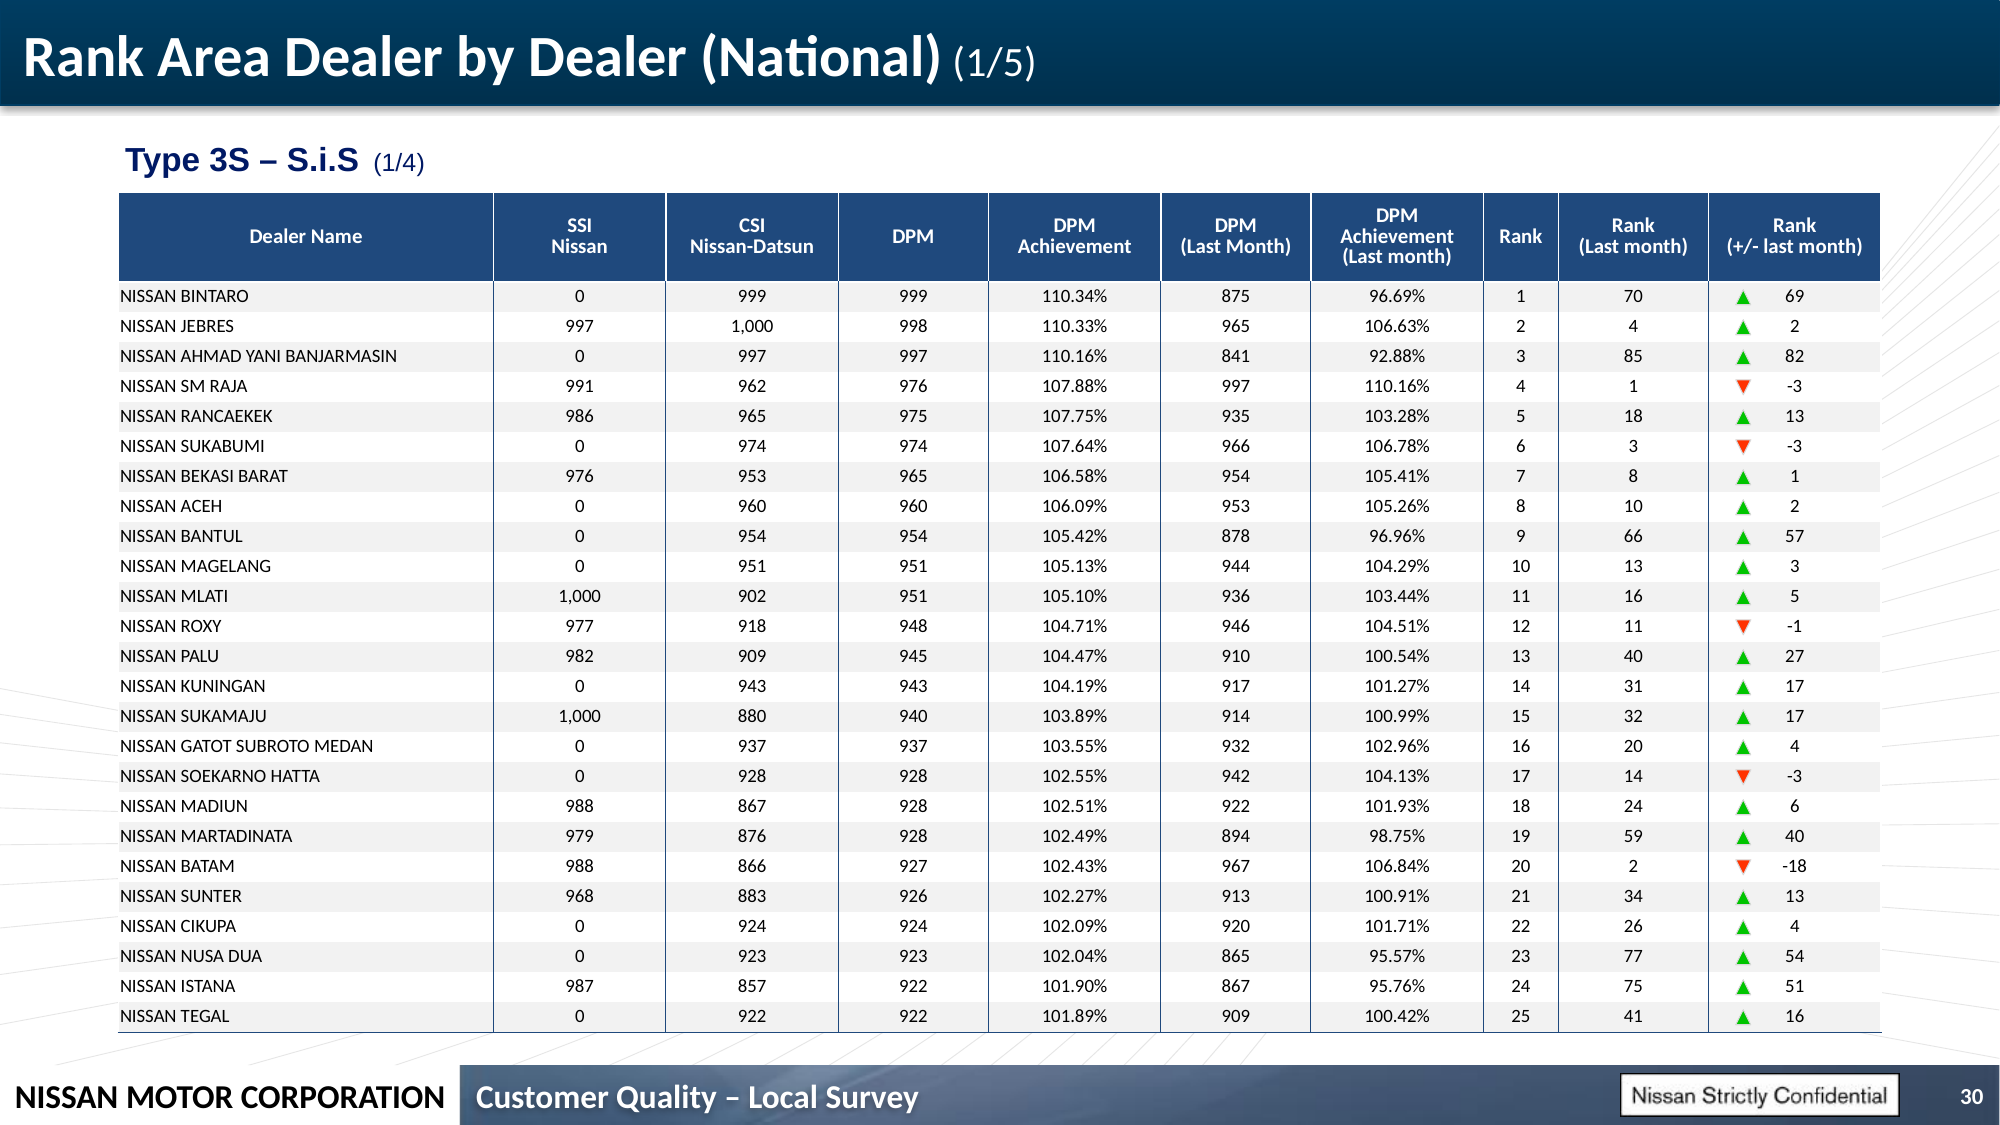

# Rank Area Dealer by Dealer (National) (1/5)
Type 3S – S.i.S  (1/4)
| Dealer Name | SSI Nissan | CSI Nissan-Datsun | DPM | DPM Achievement | DPM (Last Month) | DPM Achievement (Last month) | Rank | Rank (Last month) | Rank (+/- last month) |
| --- | --- | --- | --- | --- | --- | --- | --- | --- | --- |
| NISSAN BINTARO | 0 | 999 | 999 | 110.34% | 875 | 96.69% | 1 | 70 | 69 |
| NISSAN JEBRES | 997 | 1,000 | 998 | 110.33% | 965 | 106.63% | 2 | 4 | 2 |
| NISSAN AHMAD YANI BANJARMASIN | 0 | 997 | 997 | 110.16% | 841 | 92.88% | 3 | 85 | 82 |
| NISSAN SM RAJA | 991 | 962 | 976 | 107.88% | 997 | 110.16% | 4 | 1 | -3 |
| NISSAN RANCAEKEK | 986 | 965 | 975 | 107.75% | 935 | 103.28% | 5 | 18 | 13 |
| NISSAN SUKABUMI | 0 | 974 | 974 | 107.64% | 966 | 106.78% | 6 | 3 | -3 |
| NISSAN BEKASI BARAT | 976 | 953 | 965 | 106.58% | 954 | 105.41% | 7 | 8 | 1 |
| NISSAN ACEH | 0 | 960 | 960 | 106.09% | 953 | 105.26% | 8 | 10 | 2 |
| NISSAN BANTUL | 0 | 954 | 954 | 105.42% | 878 | 96.96% | 9 | 66 | 57 |
| NISSAN MAGELANG | 0 | 951 | 951 | 105.13% | 944 | 104.29% | 10 | 13 | 3 |
| NISSAN MLATI | 1,000 | 902 | 951 | 105.10% | 936 | 103.44% | 11 | 16 | 5 |
| NISSAN ROXY | 977 | 918 | 948 | 104.71% | 946 | 104.51% | 12 | 11 | -1 |
| NISSAN PALU | 982 | 909 | 945 | 104.47% | 910 | 100.54% | 13 | 40 | 27 |
| NISSAN KUNINGAN | 0 | 943 | 943 | 104.19% | 917 | 101.27% | 14 | 31 | 17 |
| NISSAN SUKAMAJU | 1,000 | 880 | 940 | 103.89% | 914 | 100.99% | 15 | 32 | 17 |
| NISSAN GATOT SUBROTO MEDAN | 0 | 937 | 937 | 103.55% | 932 | 102.96% | 16 | 20 | 4 |
| NISSAN SOEKARNO HATTA | 0 | 928 | 928 | 102.55% | 942 | 104.13% | 17 | 14 | -3 |
| NISSAN MADIUN | 988 | 867 | 928 | 102.51% | 922 | 101.93% | 18 | 24 | 6 |
| NISSAN MARTADINATA | 979 | 876 | 928 | 102.49% | 894 | 98.75% | 19 | 59 | 40 |
| NISSAN BATAM | 988 | 866 | 927 | 102.43% | 967 | 106.84% | 20 | 2 | -18 |
| NISSAN SUNTER | 968 | 883 | 926 | 102.27% | 913 | 100.91% | 21 | 34 | 13 |
| NISSAN CIKUPA | 0 | 924 | 924 | 102.09% | 920 | 101.71% | 22 | 26 | 4 |
| NISSAN NUSA DUA | 0 | 923 | 923 | 102.04% | 865 | 95.57% | 23 | 77 | 54 |
| NISSAN ISTANA | 987 | 857 | 922 | 101.90% | 867 | 95.76% | 24 | 75 | 51 |
| NISSAN TEGAL | 0 | 922 | 922 | 101.89% | 909 | 100.42% | 25 | 41 | 16 |

30